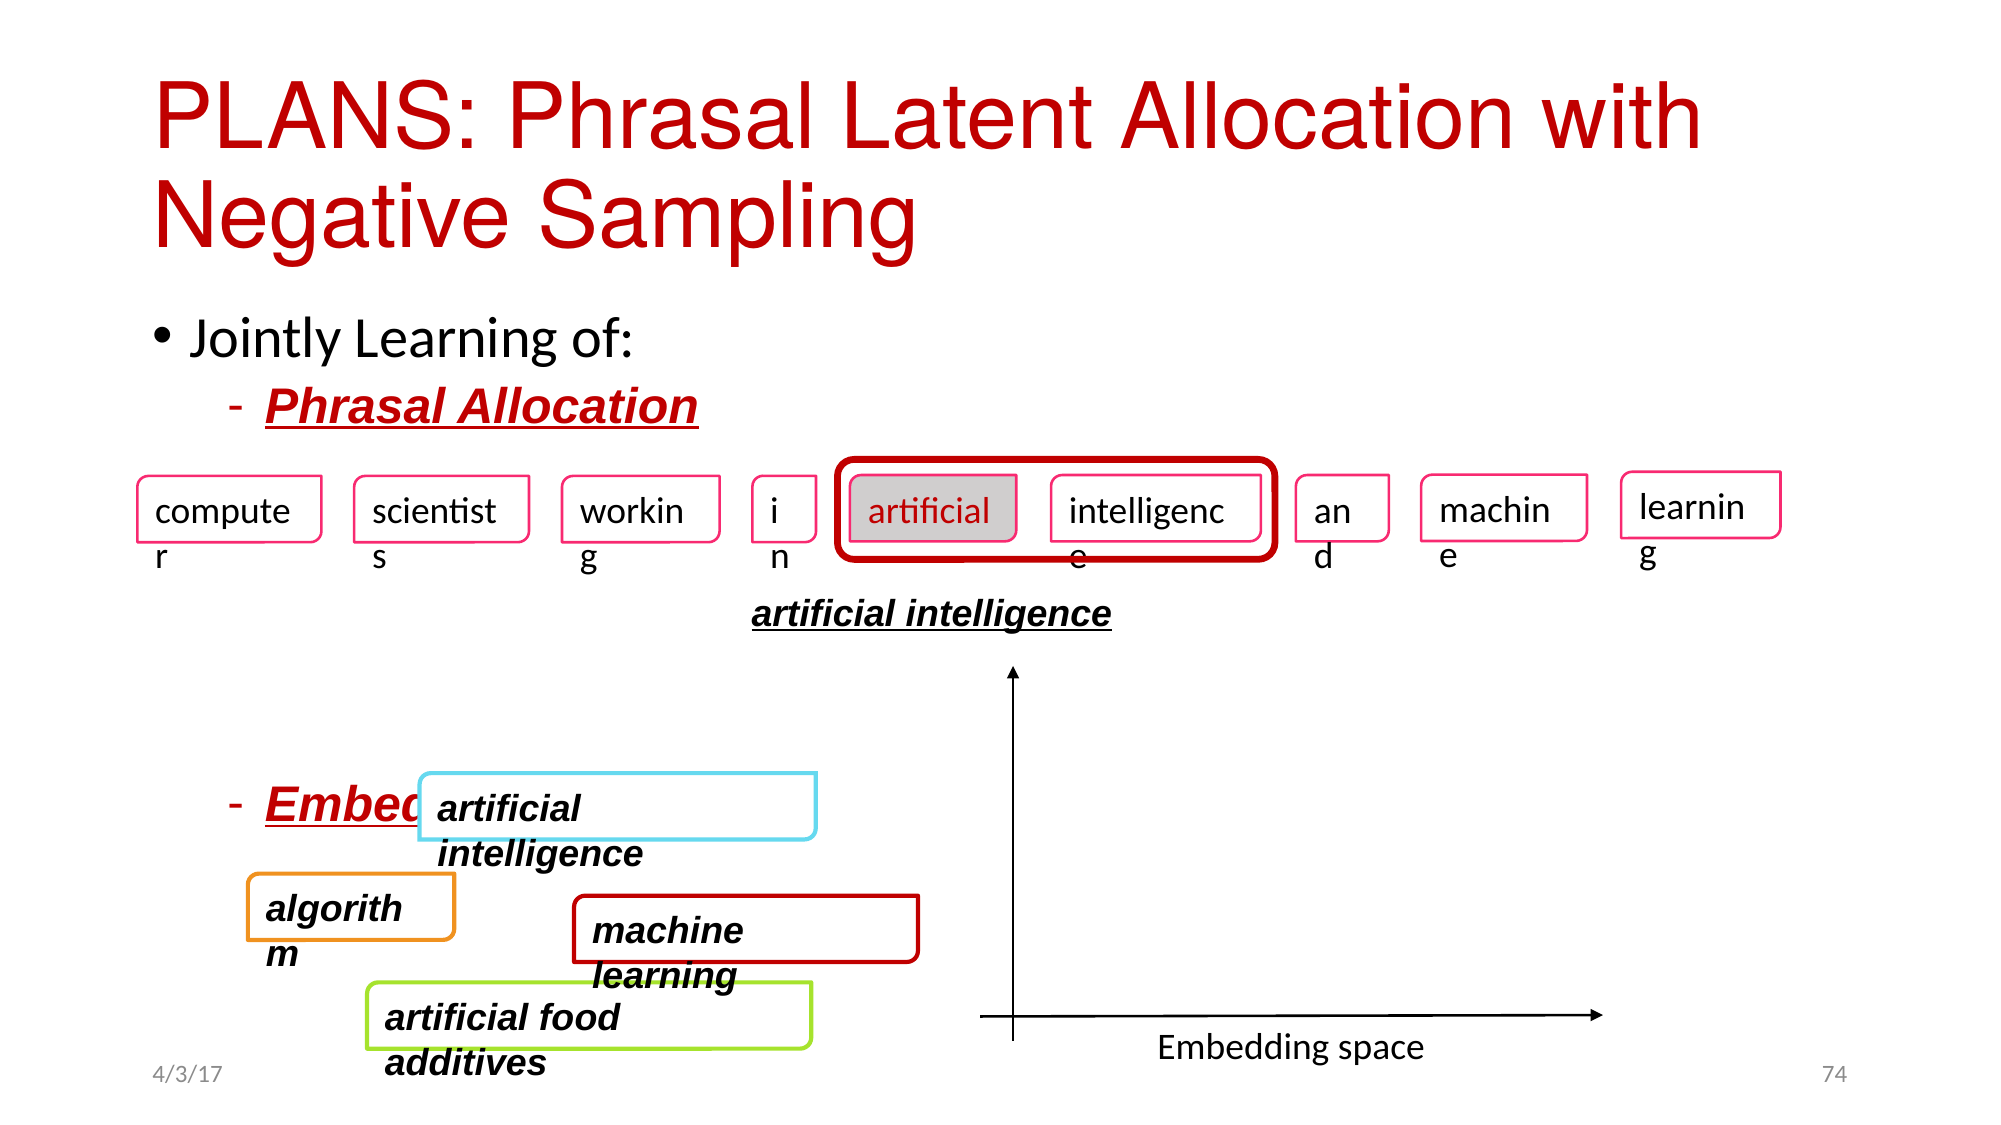

# PLANS: Phrasal Latent Allocation with Negative Sampling
Jointly Learning of:
Phrasal Allocation

Embedding Estimation

learning
machine
and
intelligence
artificial
in
scientists
working
computer
artificial intelligence
Embedding space
artificial intelligence
algorithm
machine learning
artificial food additives
4/3/17
74